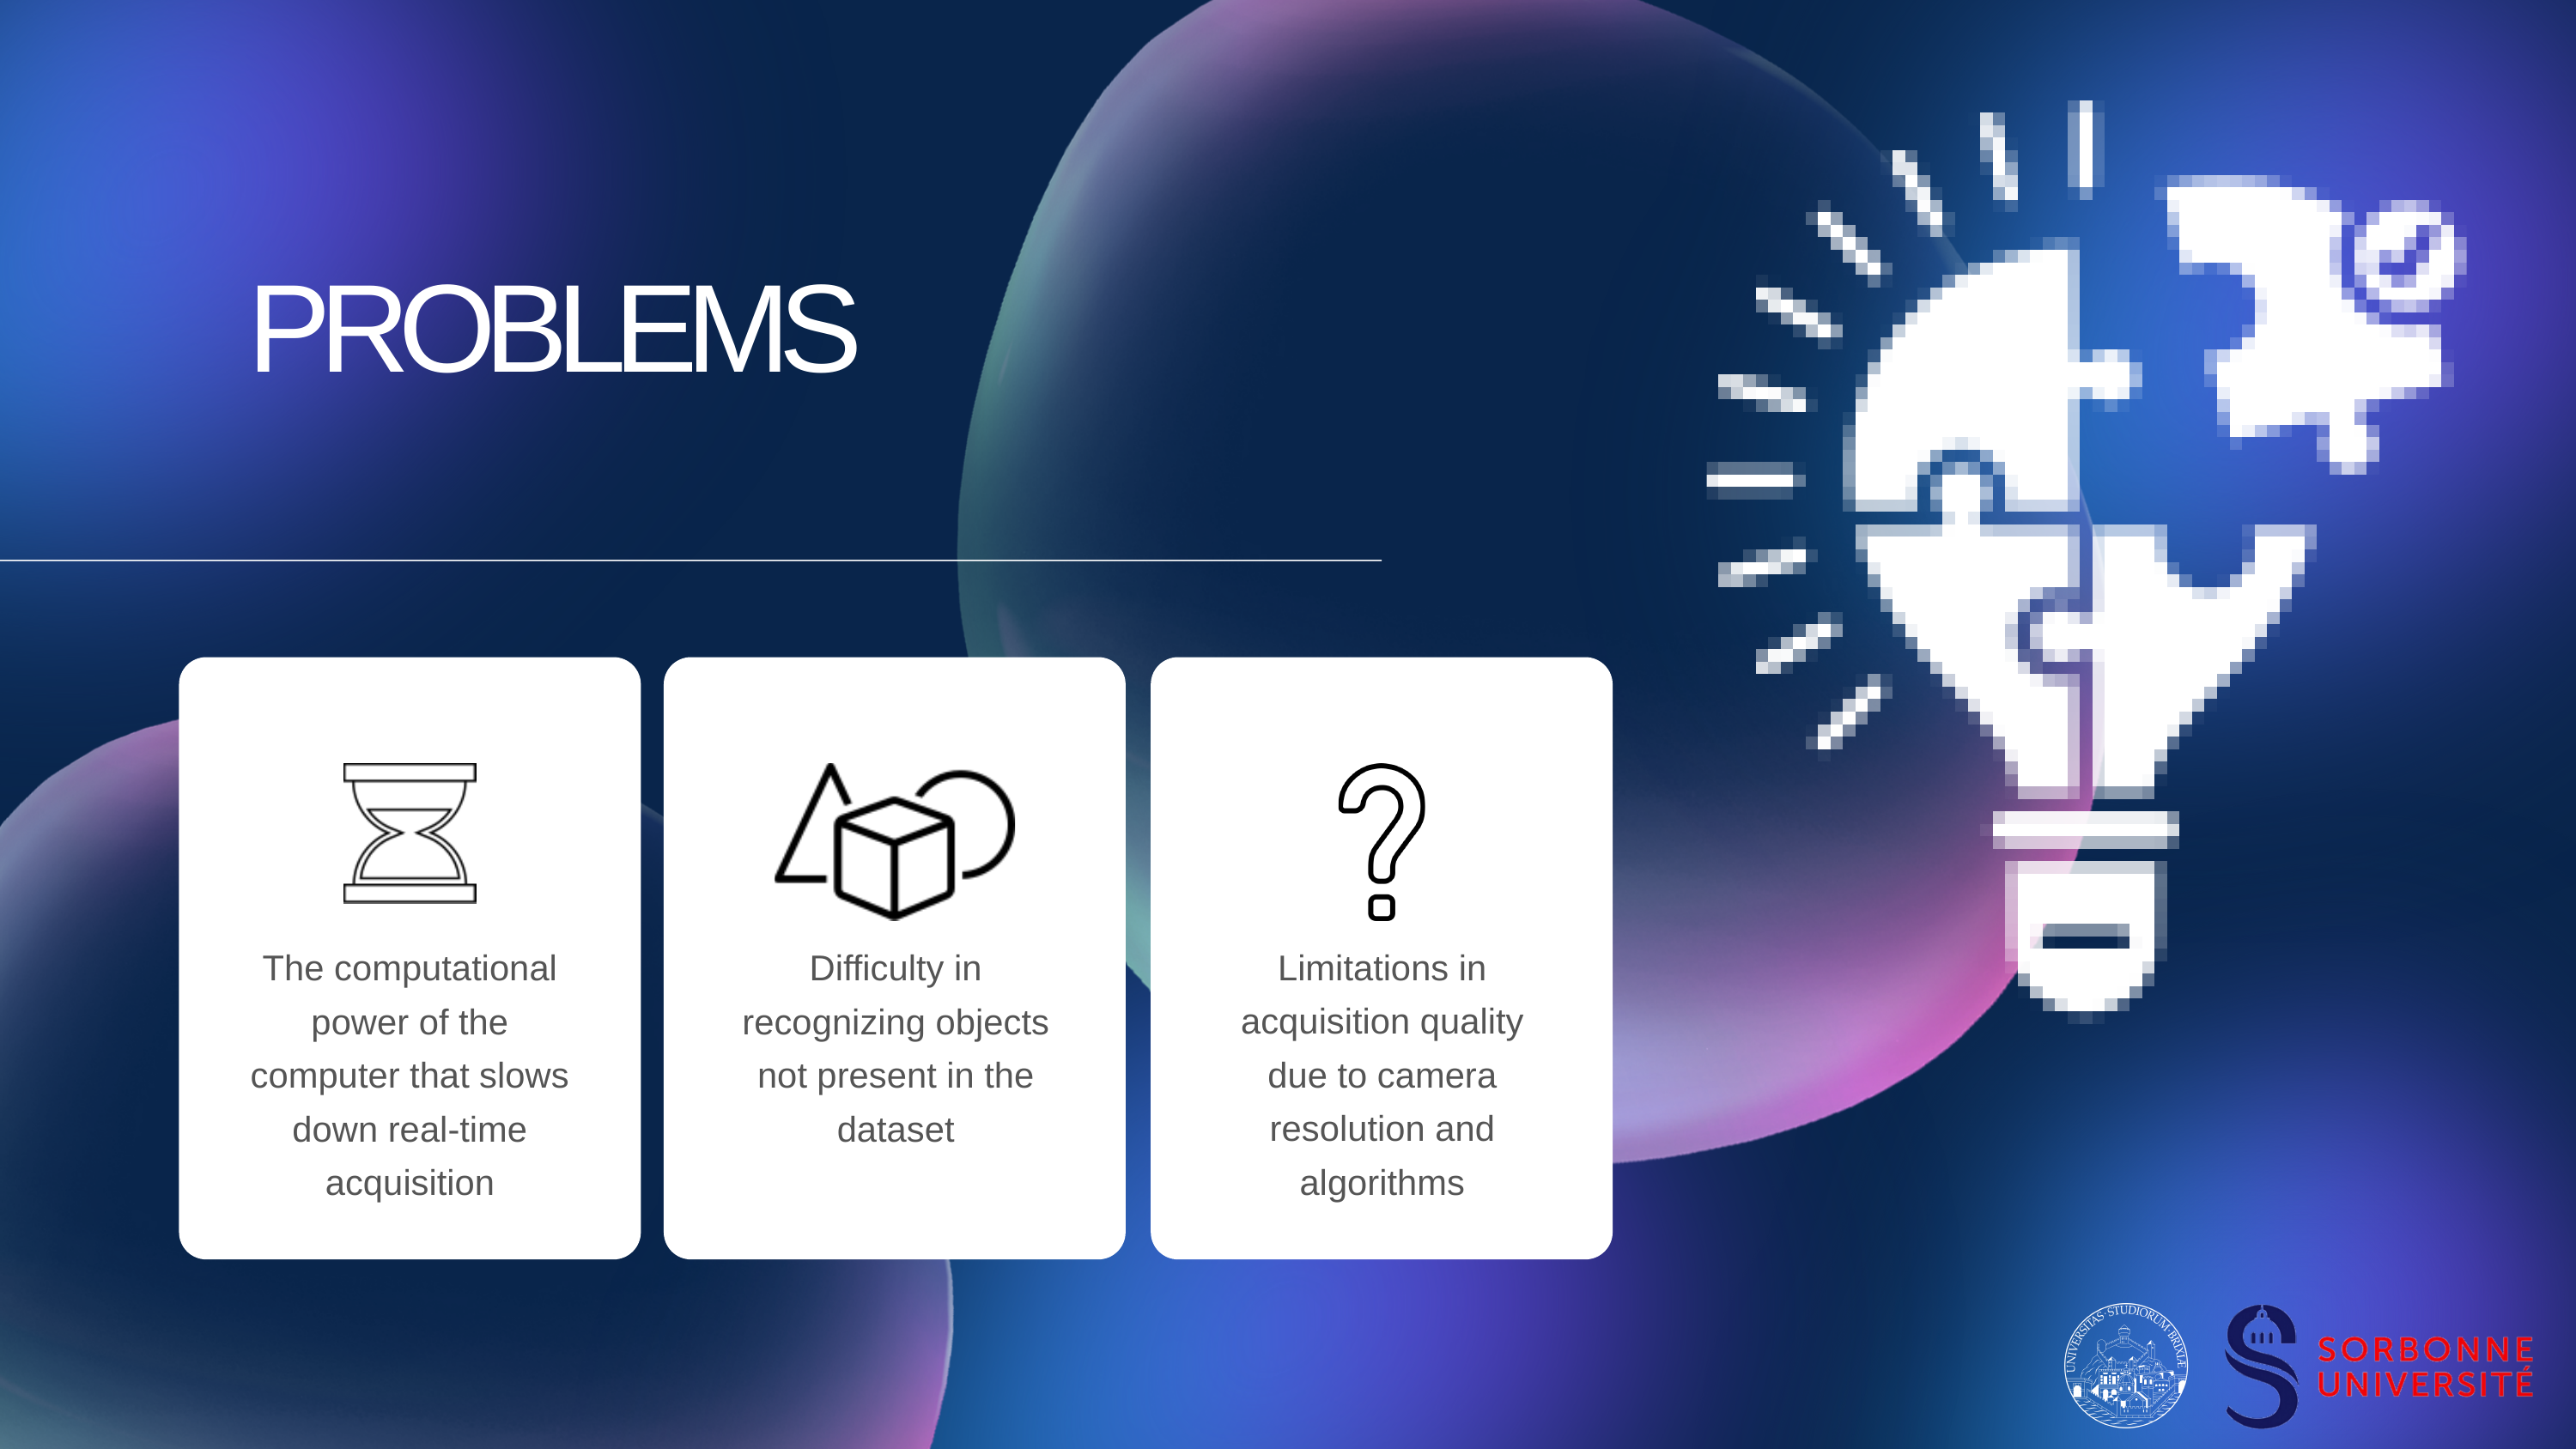

PROBLEMS

Limitations in acquisition quality due to camera resolution and algorithms
The computational power of the computer that slows down real-time acquisition
Difficulty in recognizing objects not present in the dataset